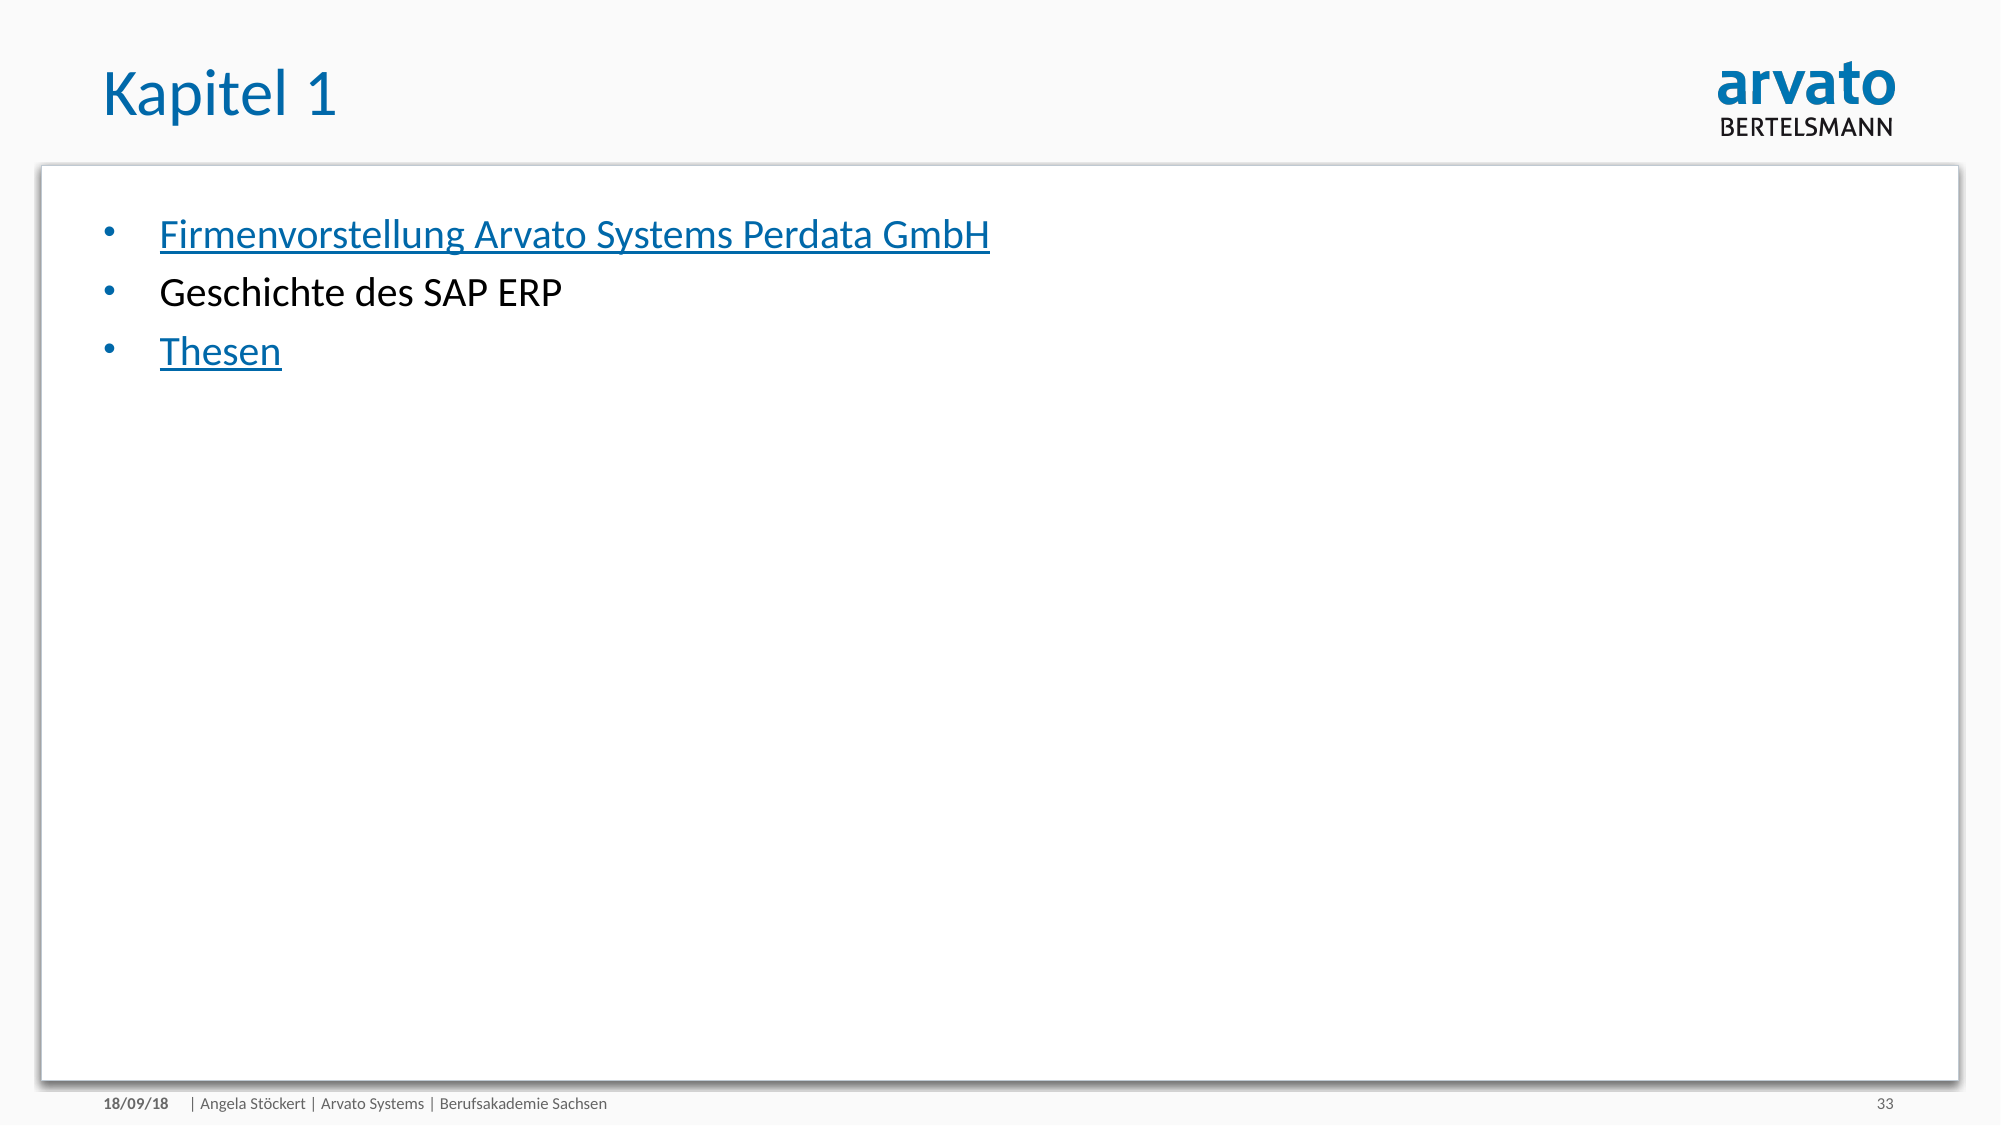

# Kapitel 1
Firmenvorstellung Arvato Systems Perdata GmbH
Geschichte des SAP ERP
Thesen
18/09/18
| Angela Stöckert | Arvato Systems | Berufsakademie Sachsen
33